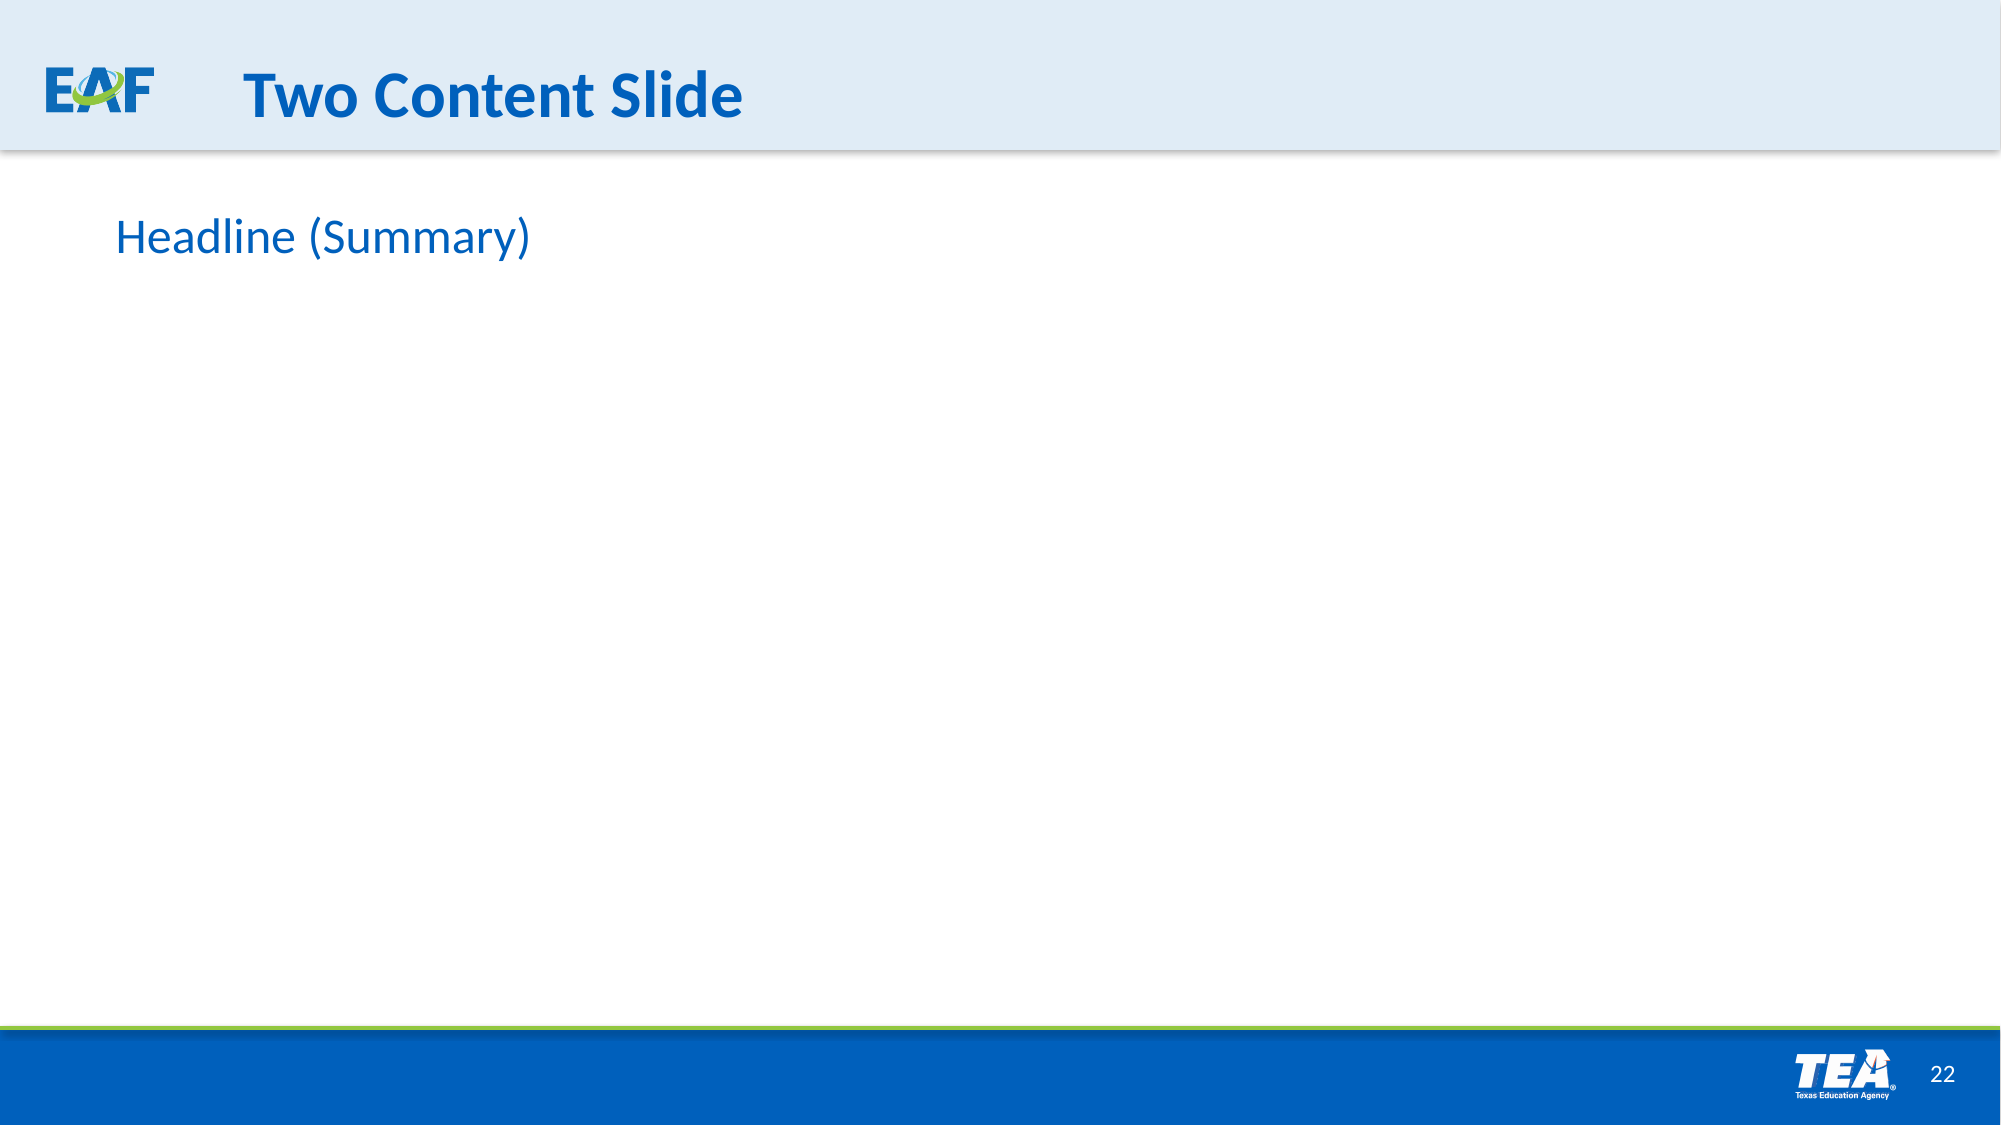

# Two Content Slide
Headline (Summary)

22